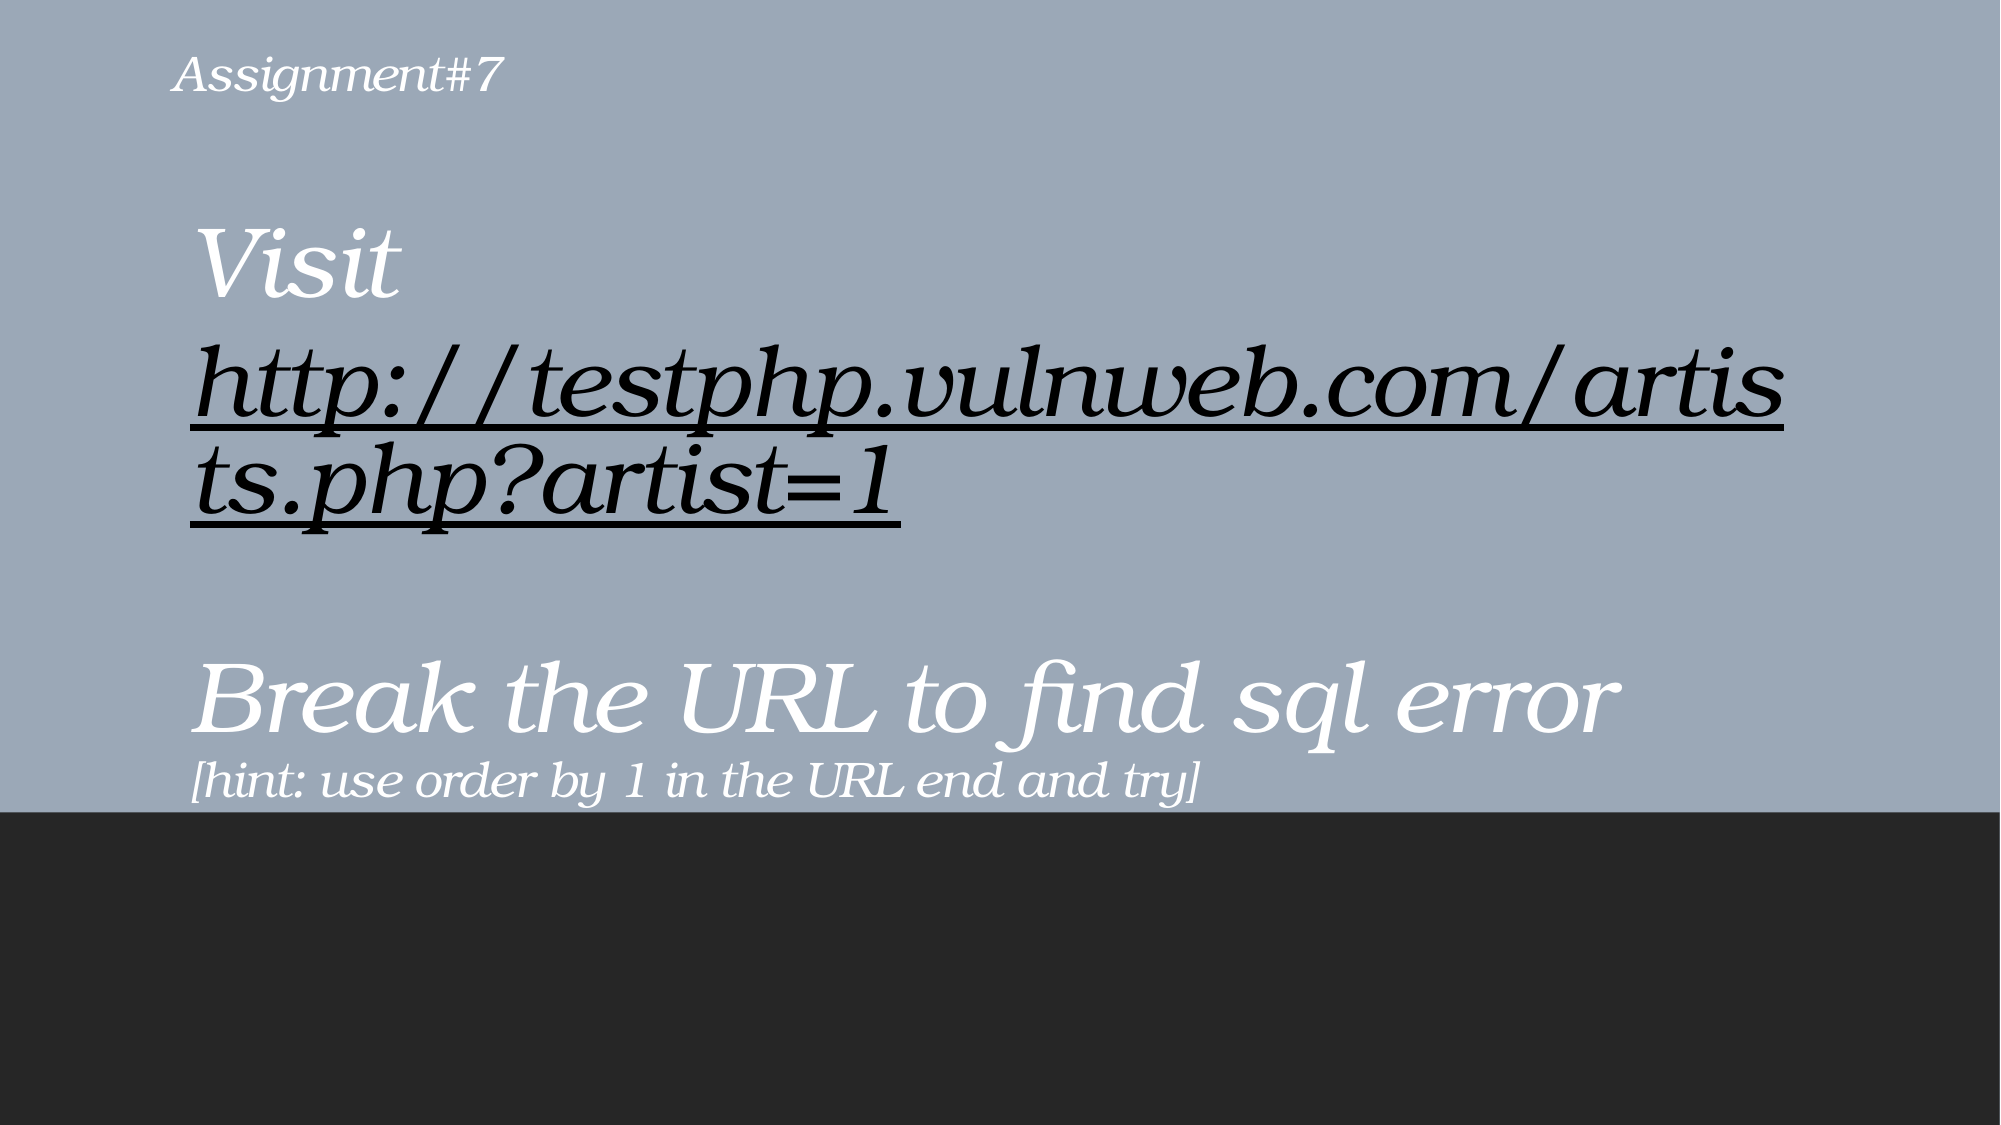

# Assignment#7
Visit http://testphp.vulnweb.com/artists.php?artist=1
Break the URL to find sql error
[hint: use order by 1 in the URL end and try]